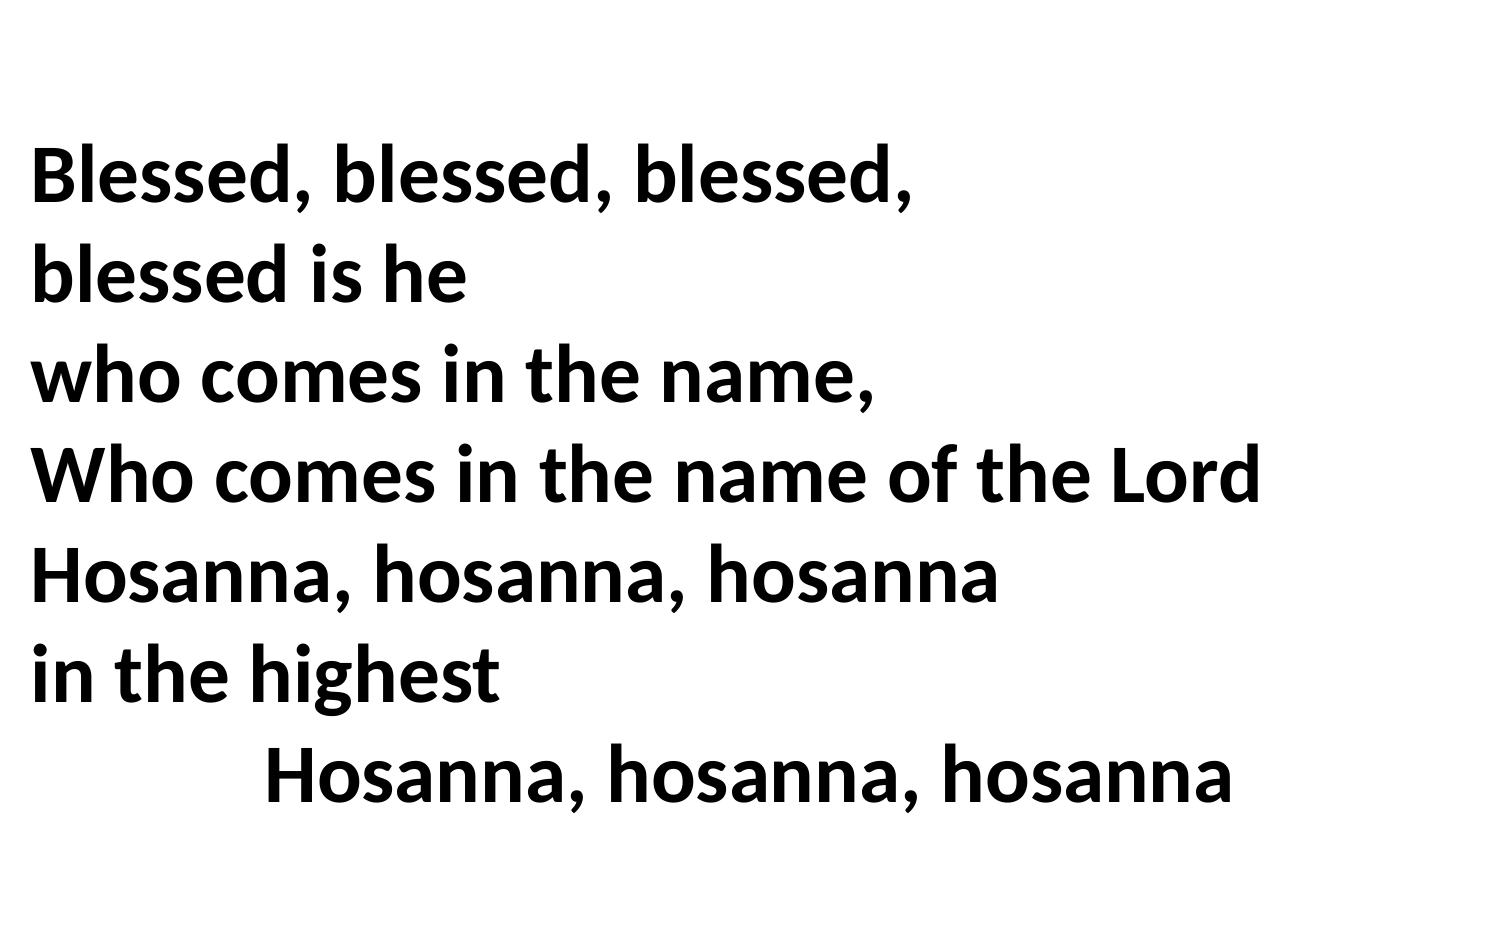

Blessed, blessed, blessed,
blessed is he
who comes in the name,
Who comes in the name of the Lord
Hosanna, hosanna, hosanna
in the highest
Hosanna, hosanna, hosanna